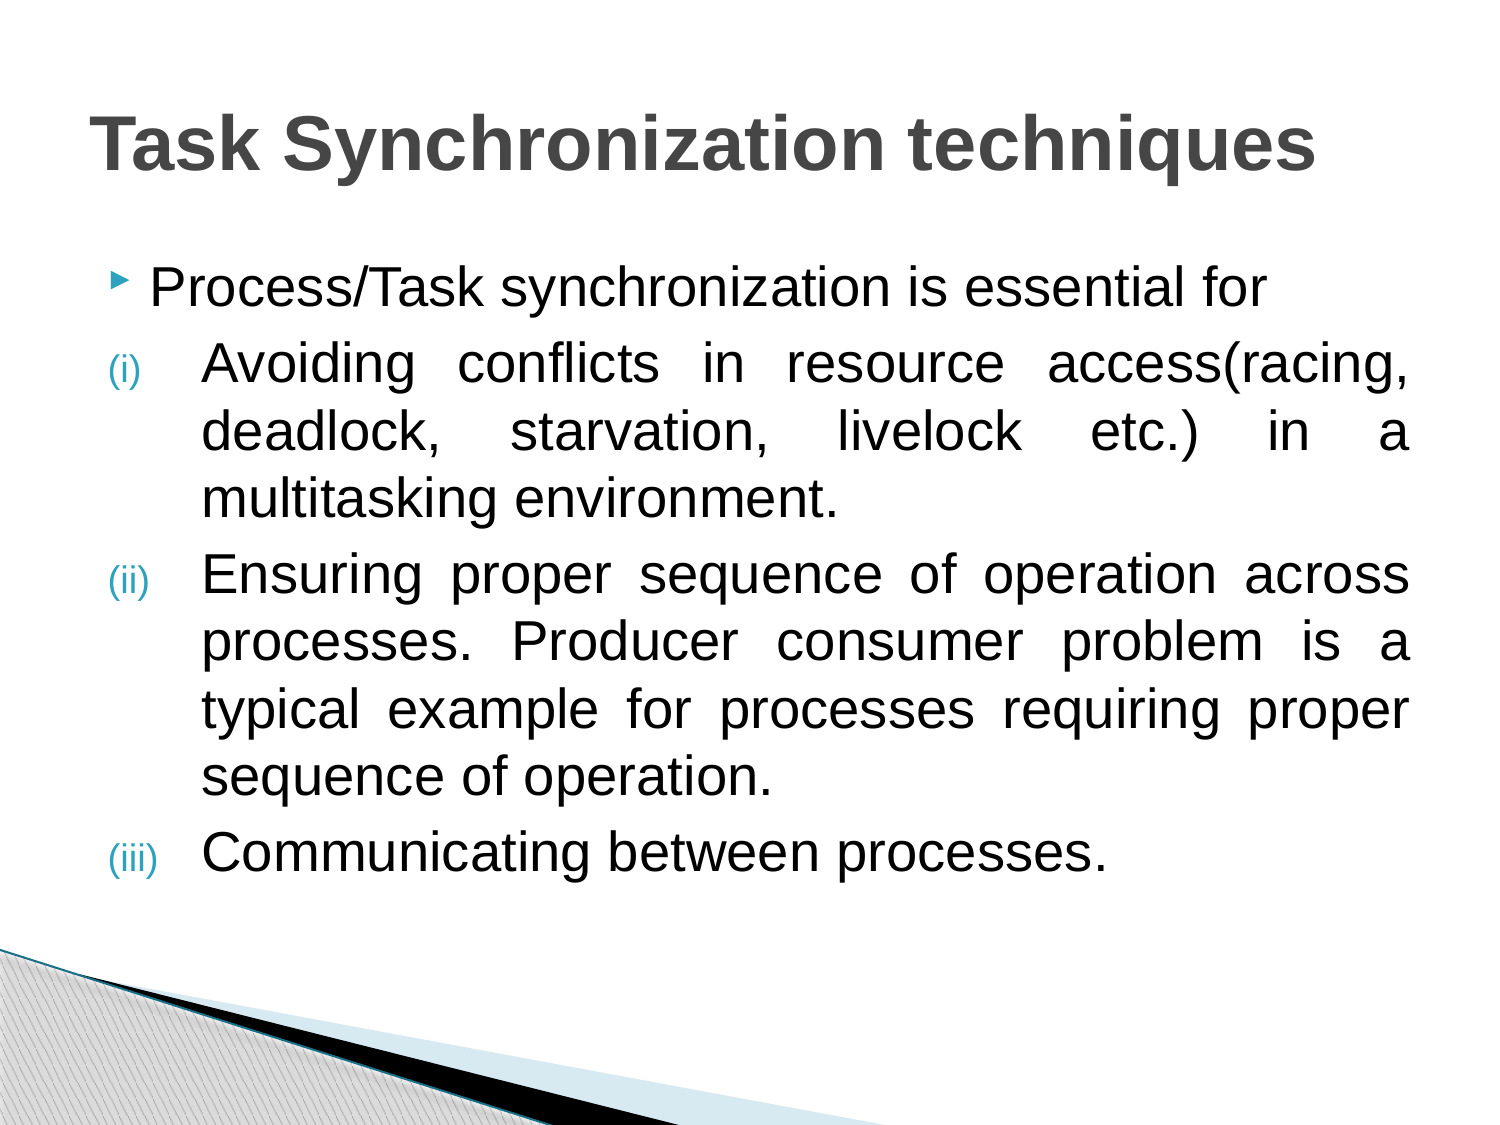

# Task Synchronization techniques
Process/Task synchronization is essential for
Avoiding conflicts in resource access(racing, deadlock, starvation, livelock etc.) in a multitasking environment.
Ensuring proper sequence of operation across processes. Producer consumer problem is a typical example for processes requiring proper sequence of operation.
Communicating between processes.